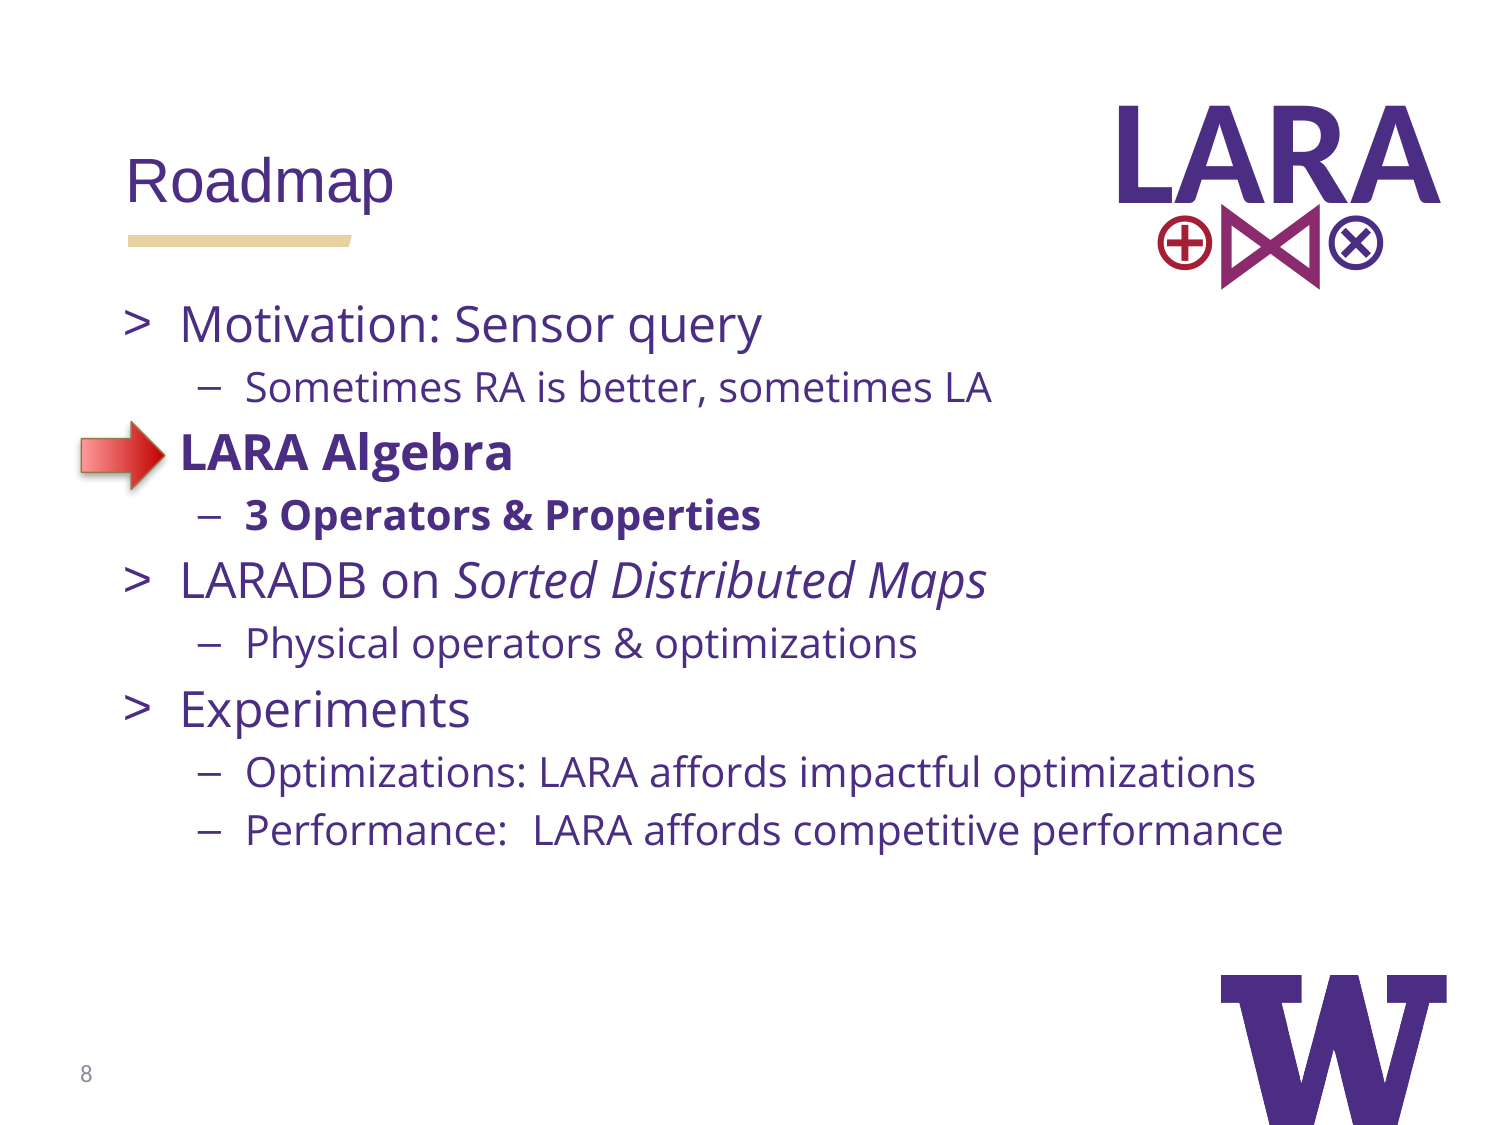

LARA
⋈
⊕
⊗
Roadmap
Motivation: Sensor query
Sometimes RA is better, sometimes LA
Lara Algebra
3 Operators & Properties
LaraDB on Sorted Distributed Maps
Physical operators & optimizations
Experiments
Optimizations: Lara affords impactful optimizations
Performance:   Lara affords competitive performance

8